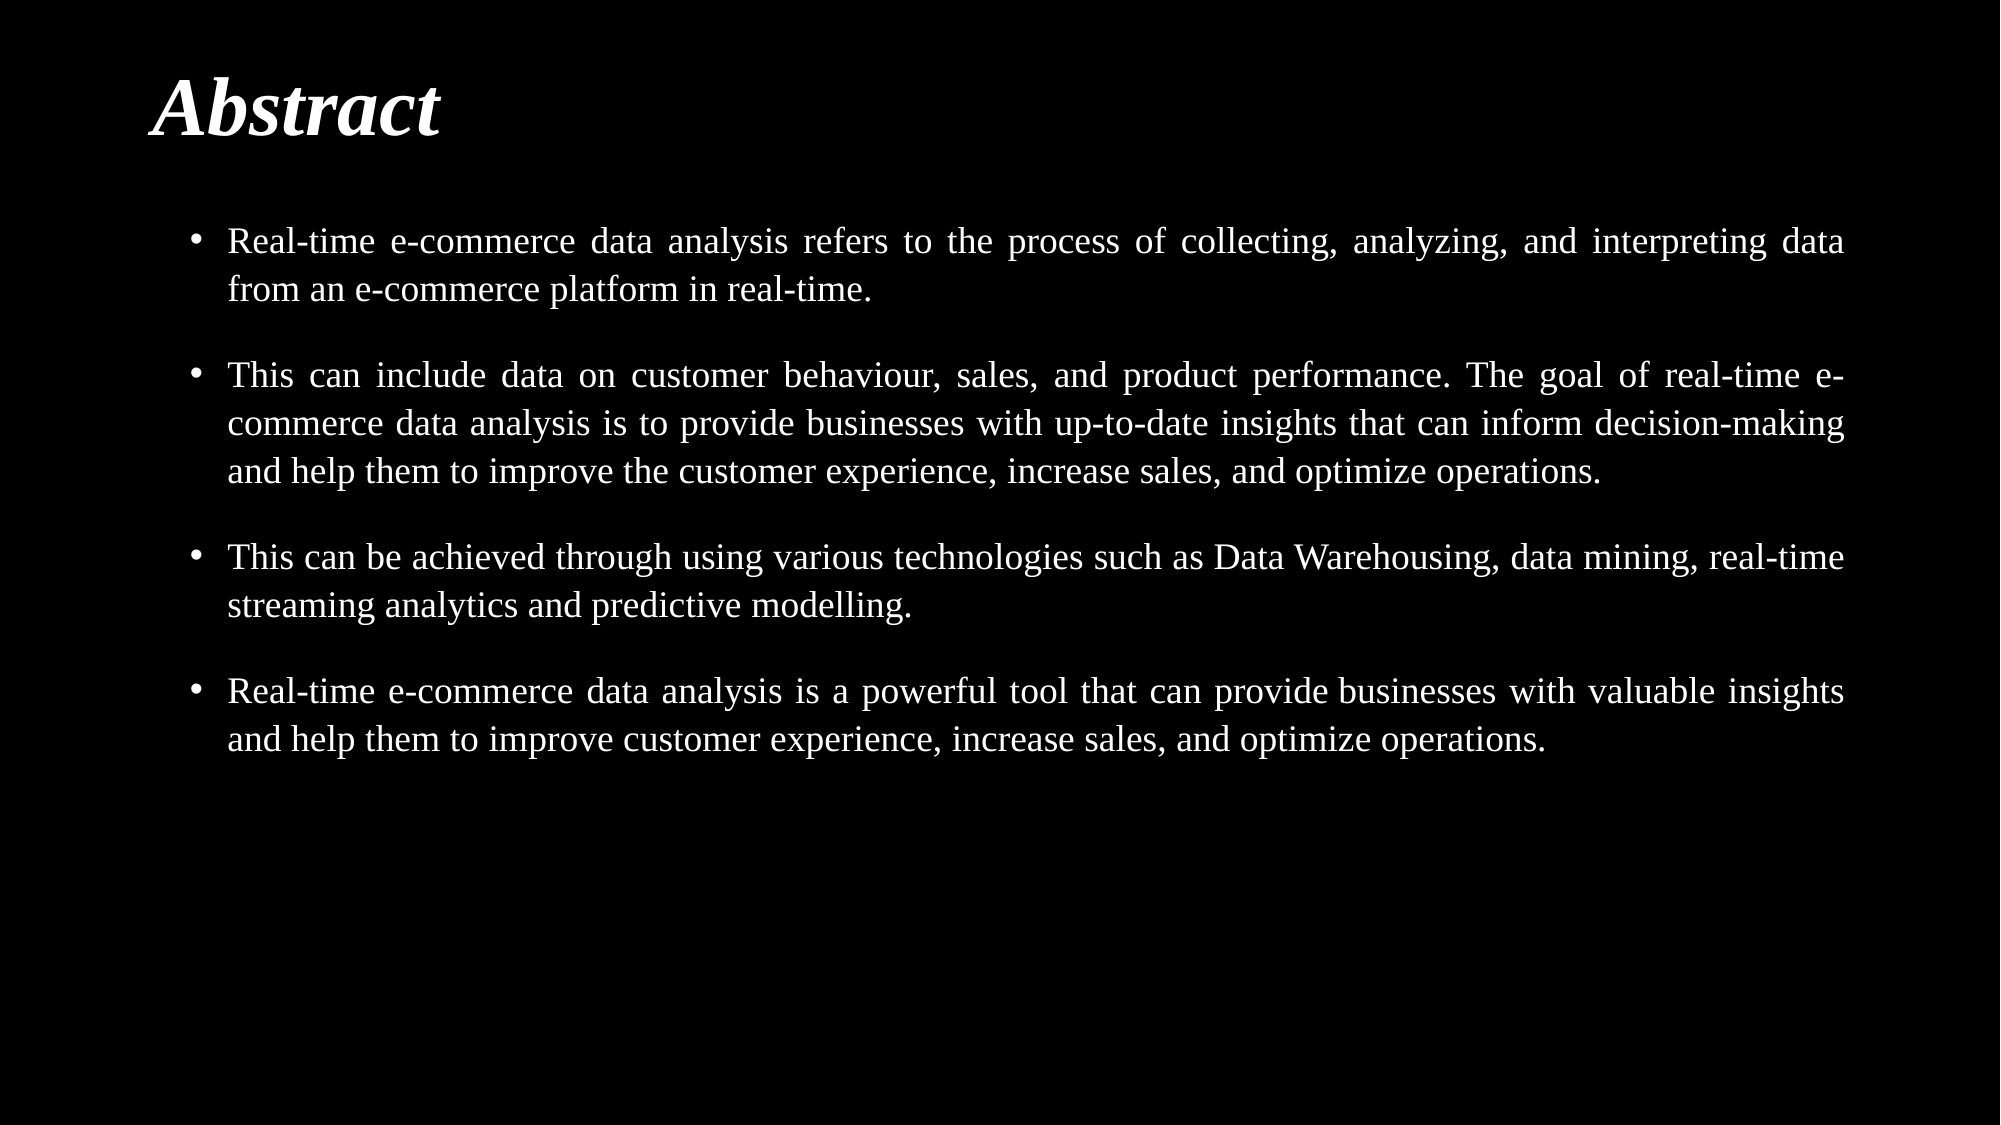

# Abstract
Real-time e-commerce data analysis refers to the process of collecting, analyzing, and interpreting data from an e-commerce platform in real-time.
This can include data on customer behaviour, sales, and product performance. The goal of real-time e-commerce data analysis is to provide businesses with up-to-date insights that can inform decision-making and help them to improve the customer experience, increase sales, and optimize operations.
This can be achieved through using various technologies such as Data Warehousing, data mining, real-time streaming analytics and predictive modelling.
Real-time e-commerce data analysis is a powerful tool that can provide businesses with valuable insights and help them to improve customer experience, increase sales, and optimize operations.